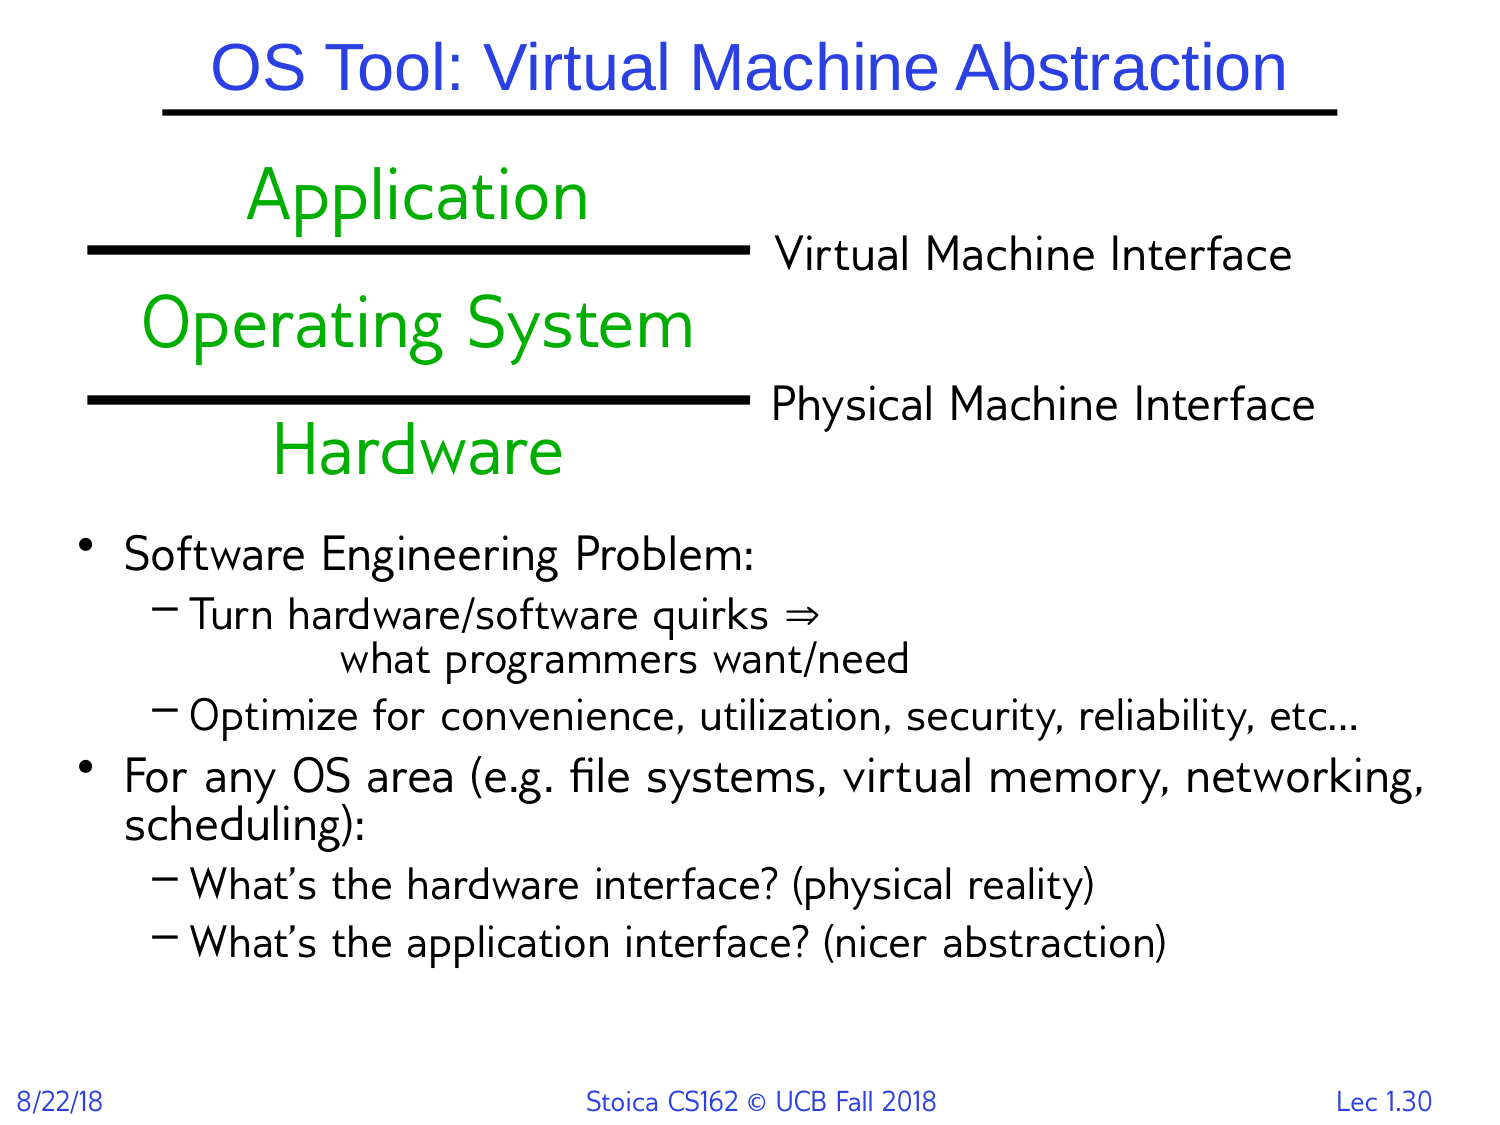

# OS Tool: Virtual Machine Abstraction
Application
Operating System
Hardware
Virtual Machine Interface

Physical Machine Interface

Software Engineering Problem:
Turn hardware/software quirks ⇒
	what programmers want/need
Optimize for convenience, utilization, security, reliability, etc…
For any OS area (e.g. file systems, virtual memory, networking, scheduling):
What’s the hardware interface? (physical reality)
What’s the application interface? (nicer abstraction)